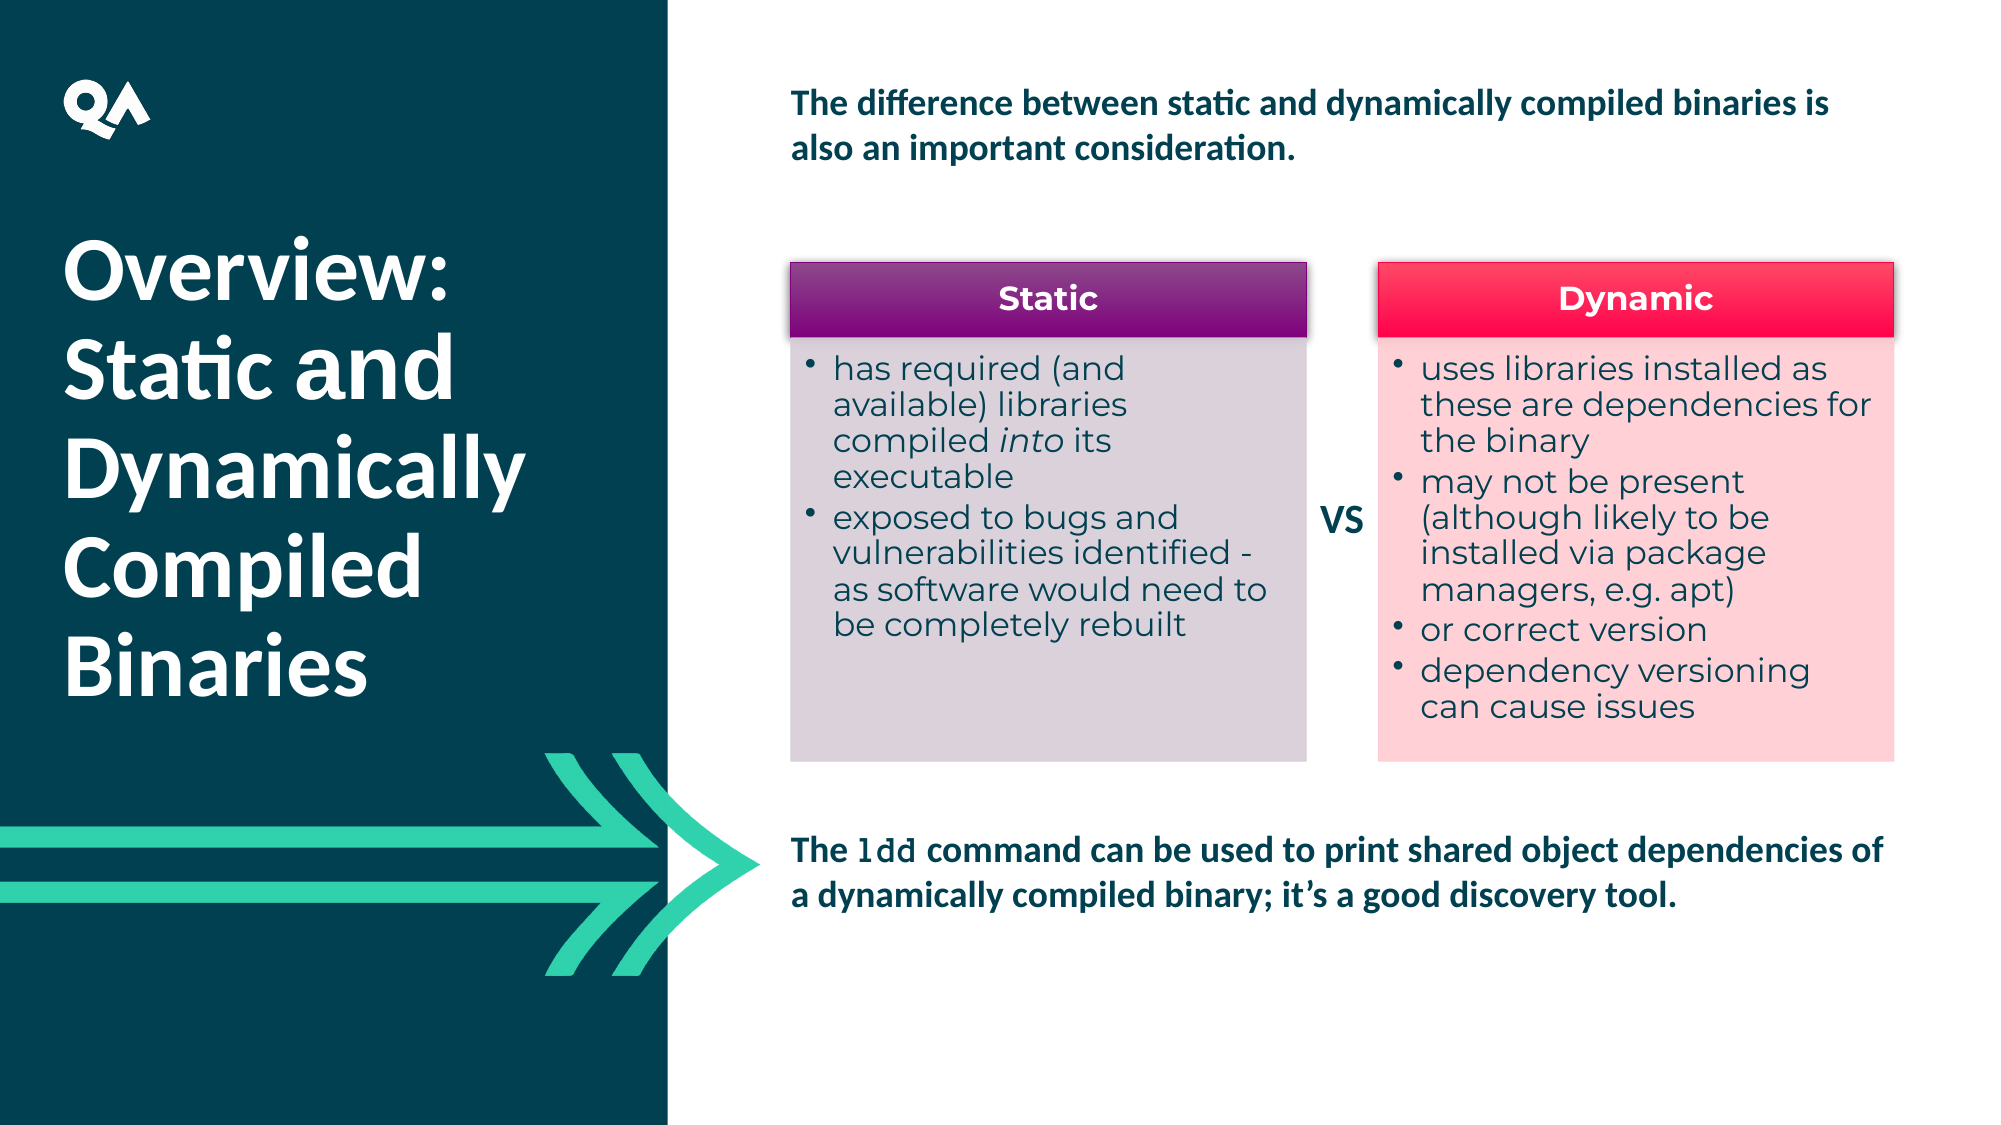

The difference between static and dynamically compiled binaries is also an important consideration.

The ldd command can be used to print shared object dependencies of a dynamically compiled binary; it’s a good discovery tool.

Overview: Static and Dynamically Compiled Binaries

Static
has required (and available) libraries compiled into its executable
exposed to bugs and vulnerabilities identified - as software would need to be completely rebuilt
Dynamic
uses libraries installed as these are dependencies for the binary
may not be present (although likely to be installed via package managers, e.g. apt)
or correct version
dependency versioning can cause issues
VS